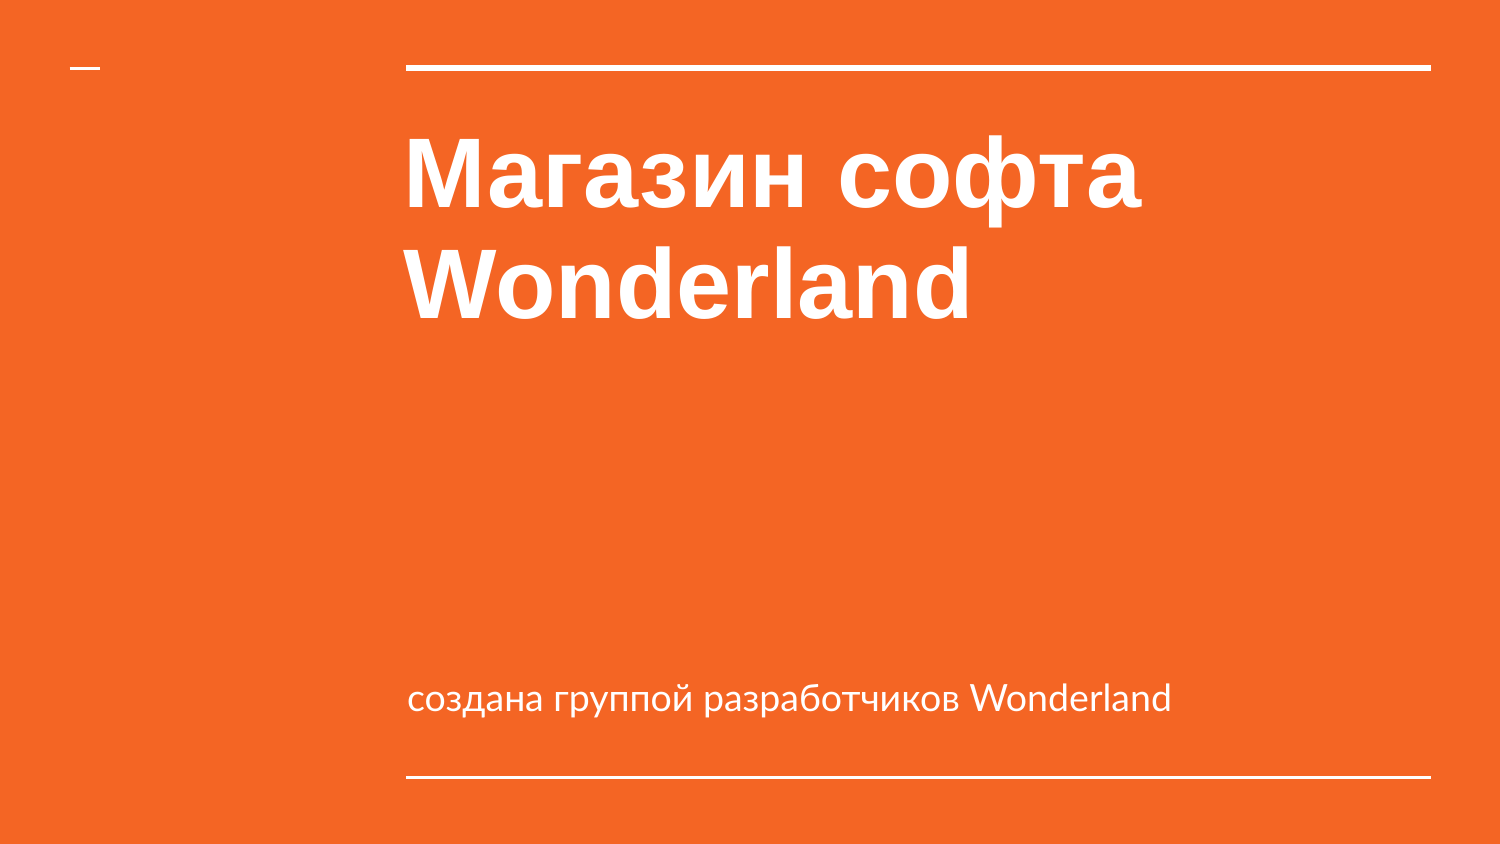

# Магазин софта Wonderland
создана группой разработчиков Wonderland